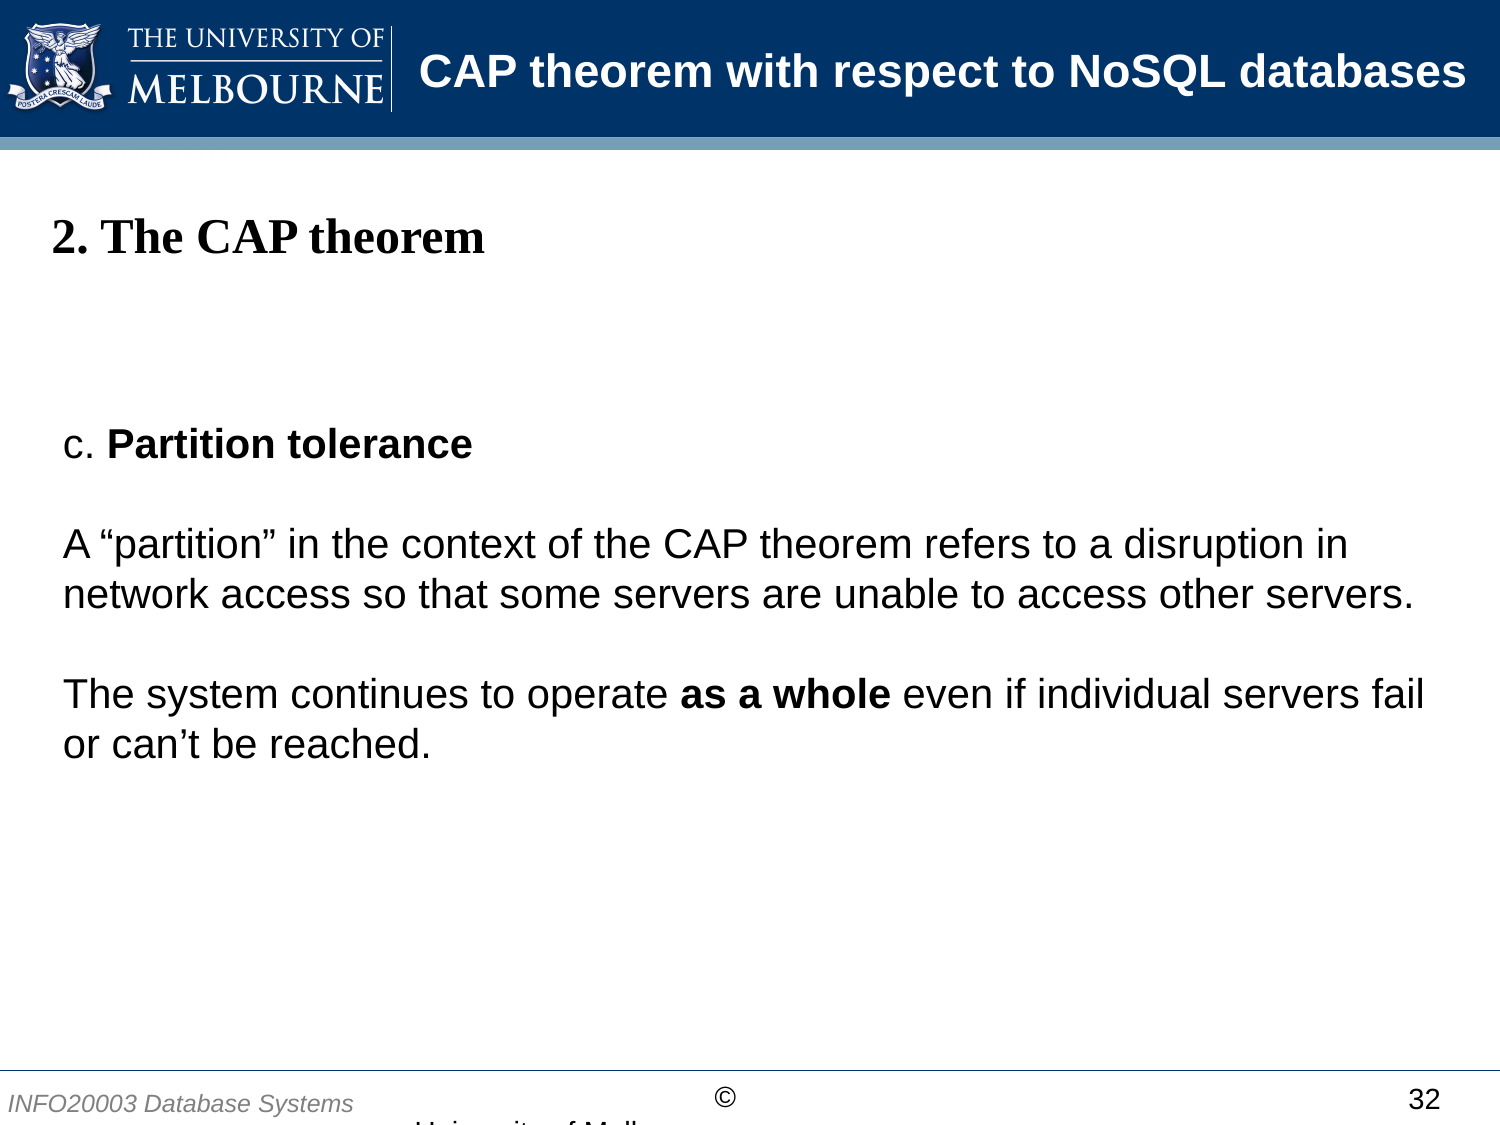

# CAP theorem with respect to NoSQL databases
2. The CAP theorem
c. Partition tolerance

A “partition” in the context of the CAP theorem refers to a disruption in network access so that some servers are unable to access other servers.

The system continues to operate as a whole even if individual servers fail or can’t be reached.
32